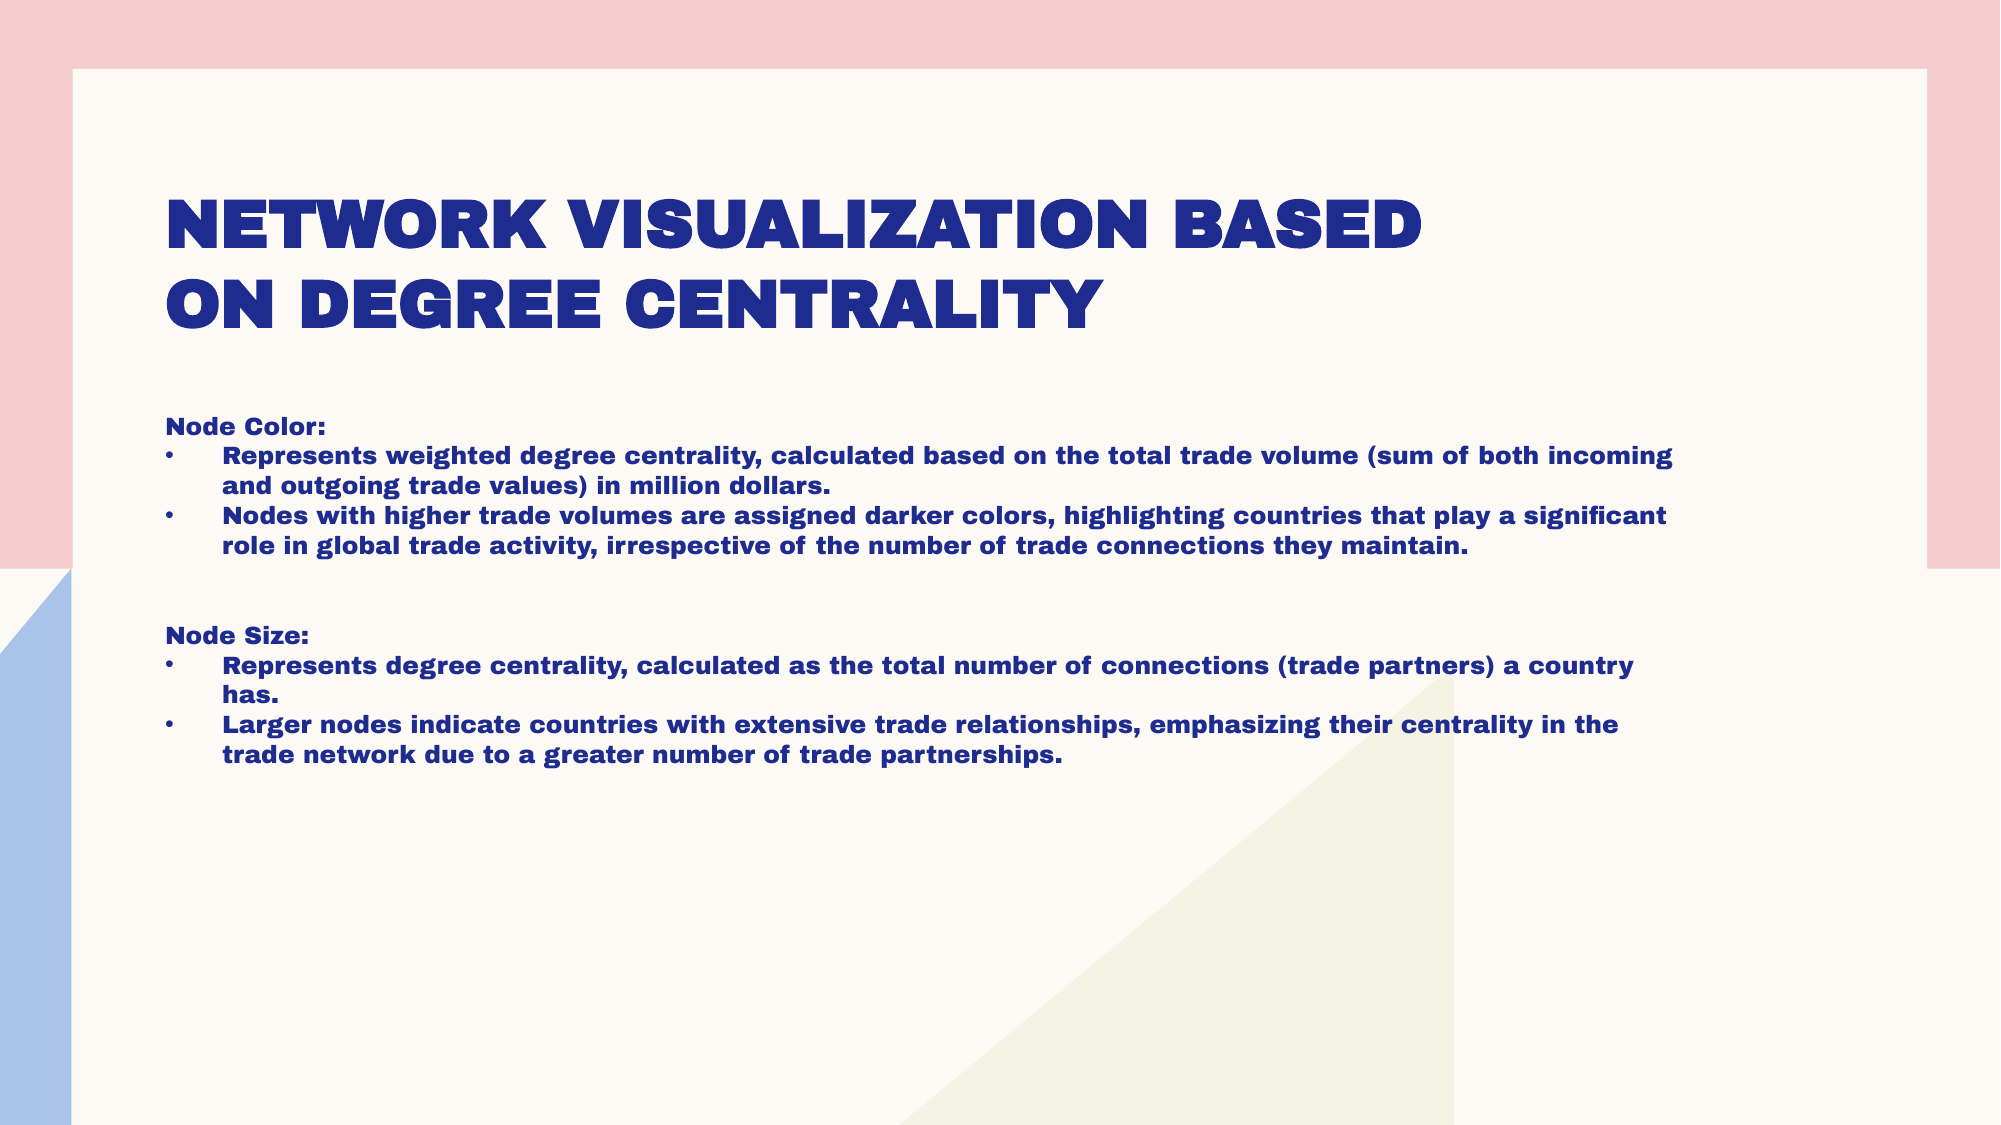

# Network Visualization Based on Degree Centrality
Node Color:
Represents weighted degree centrality, calculated based on the total trade volume (sum of both incoming and outgoing trade values) in million dollars.
Nodes with higher trade volumes are assigned darker colors, highlighting countries that play a significant role in global trade activity, irrespective of the number of trade connections they maintain.

Node Size:
Represents degree centrality, calculated as the total number of connections (trade partners) a country has.
Larger nodes indicate countries with extensive trade relationships, emphasizing their centrality in the trade network due to a greater number of trade partnerships.